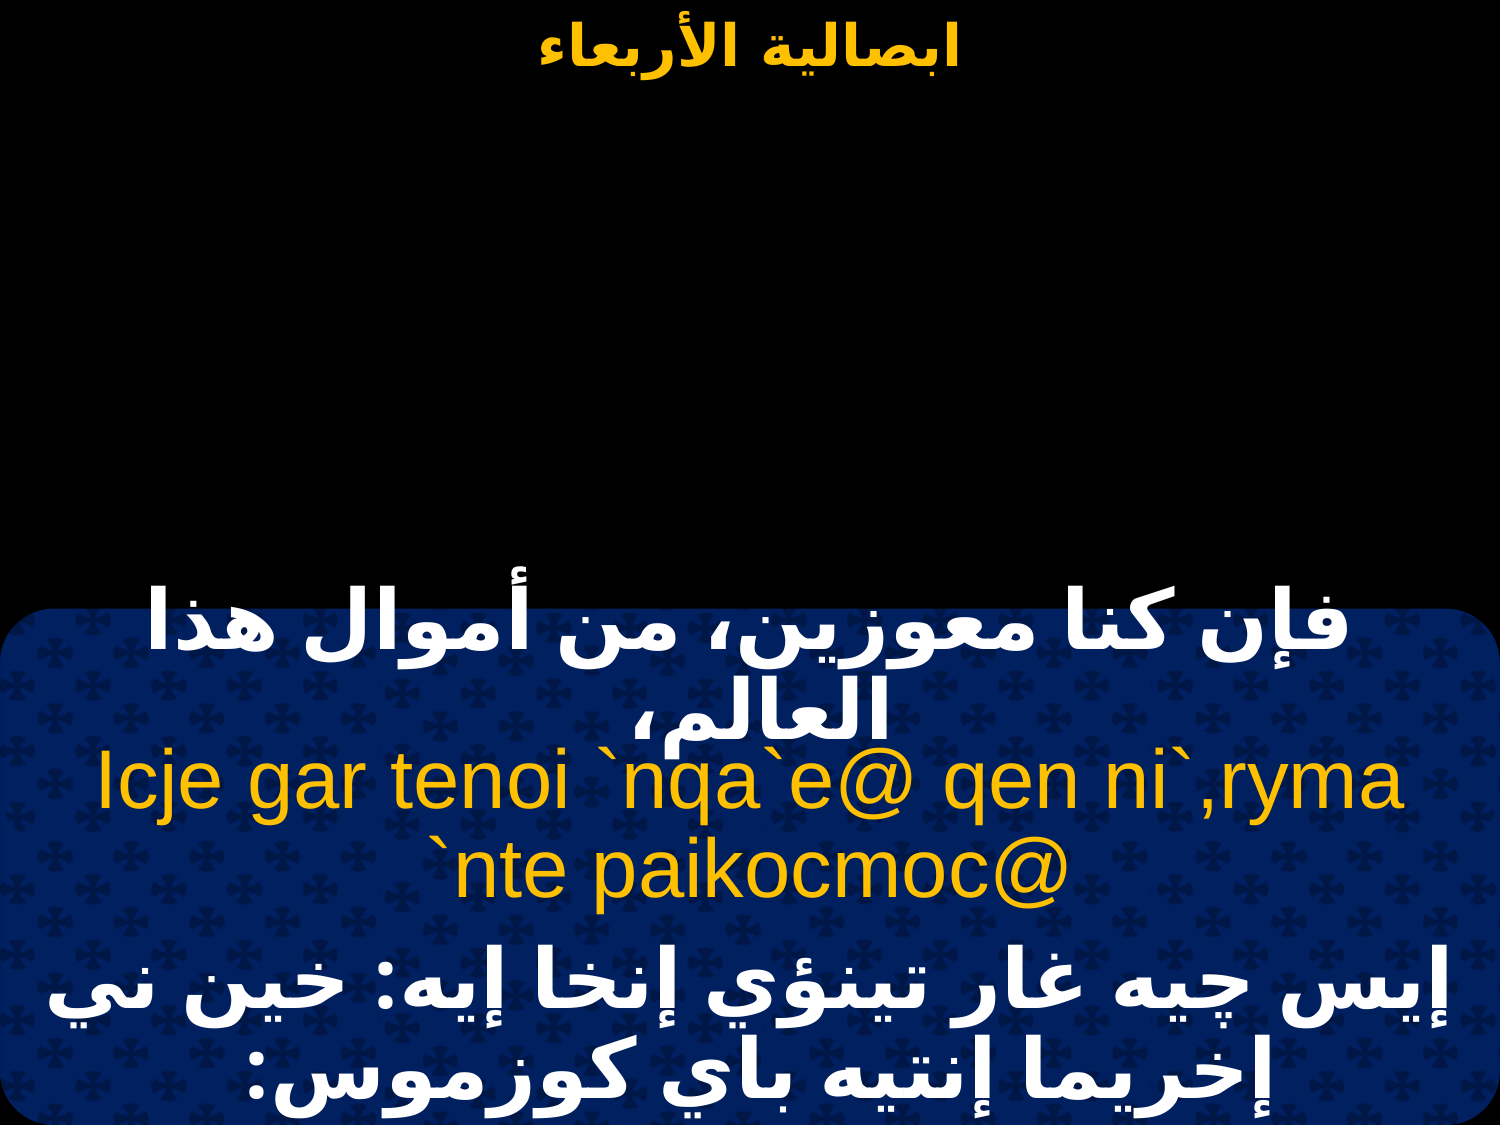

#
فإن كنا معوزين، من أموال هذا العالم،
Icje gar tenoi `nqa`e@ qen ni`,ryma `nte paikocmoc@
إيس چيه غار تينؤي إنخا إيه: خين ني إخريما إنتيه باي كوزموس: